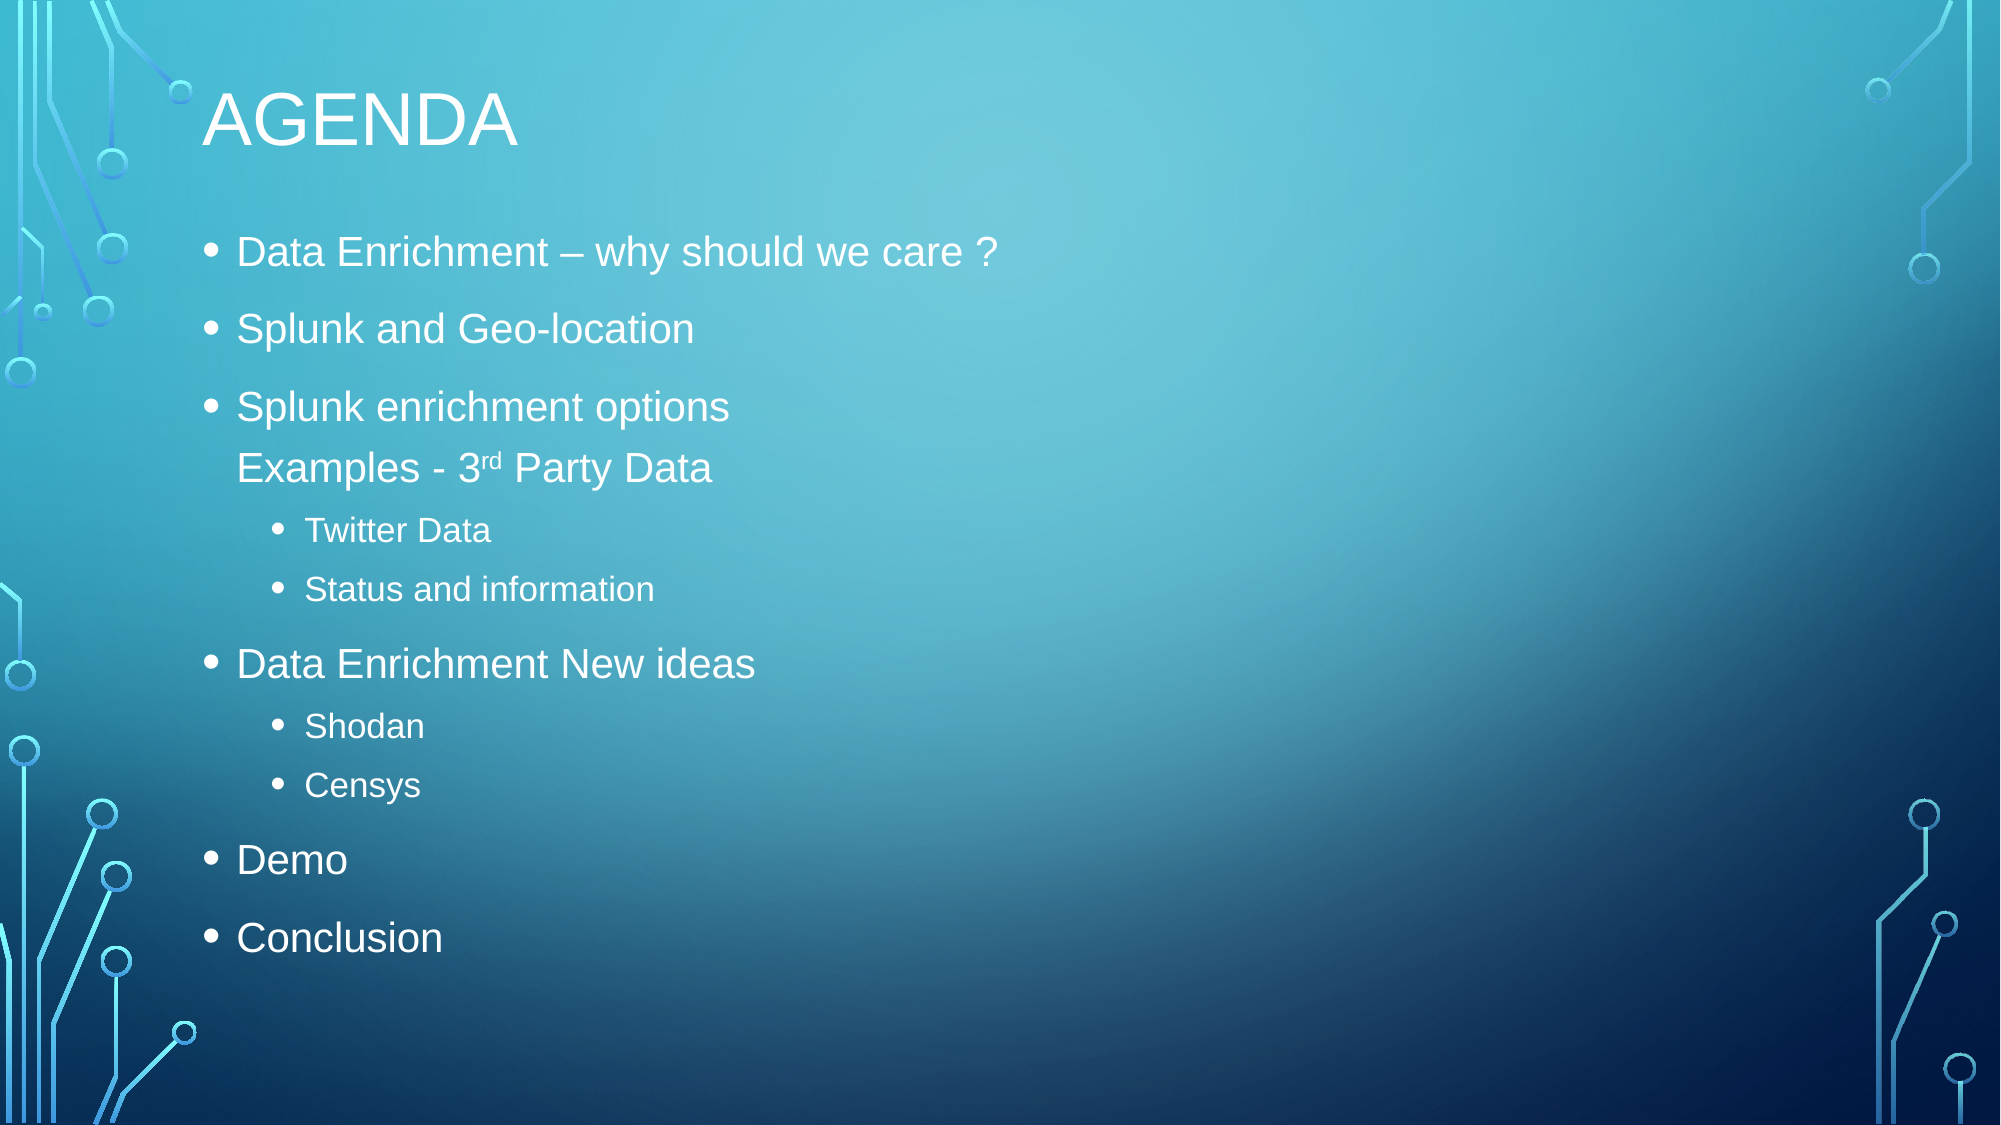

# Agenda
Data Enrichment – why should we care ?
Splunk and Geo-location
Splunk enrichment options
Examples - 3rd Party Data
Twitter Data
Status and information
Data Enrichment New ideas
Shodan
Censys
Demo
Conclusion